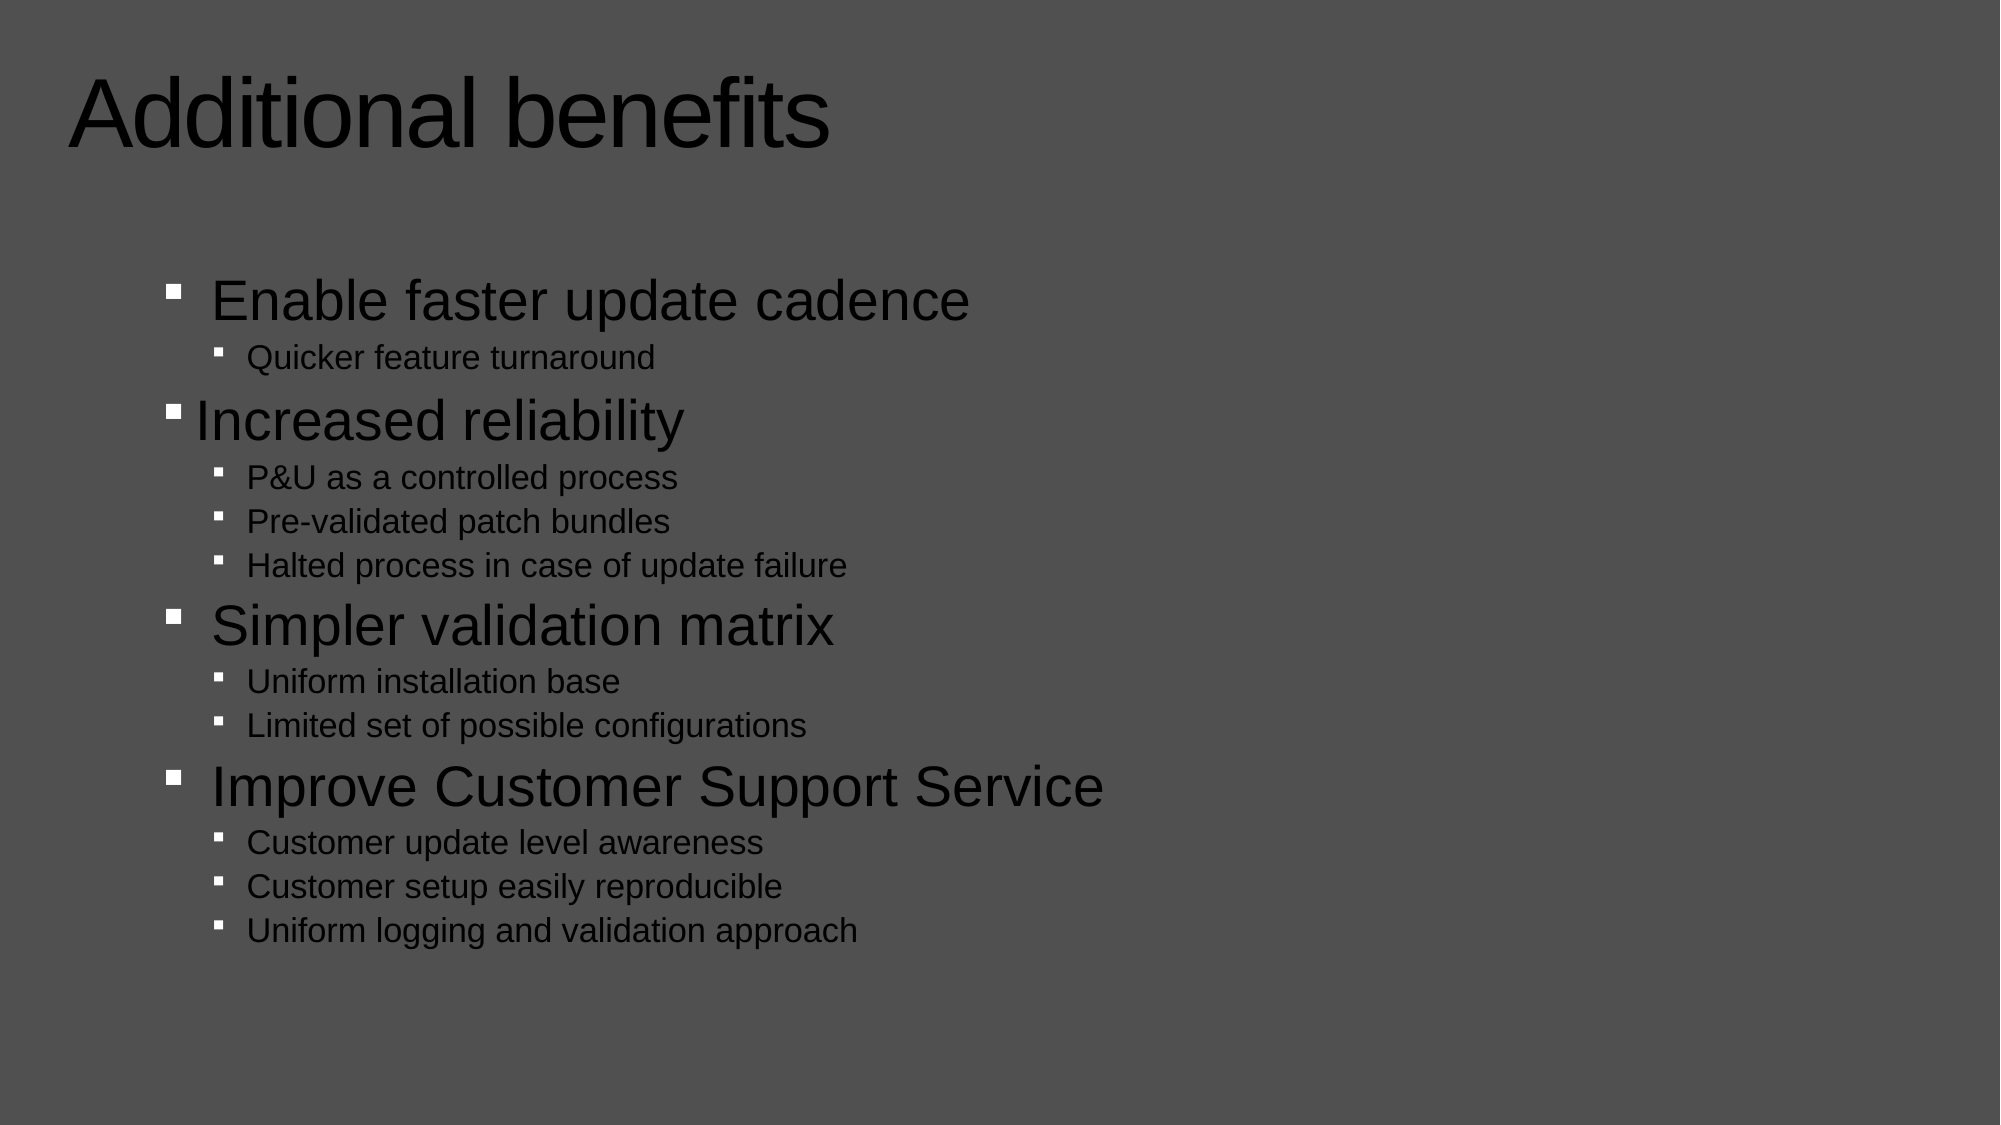

# Additional benefits
Enable faster update cadence
Quicker feature turnaround
Increased reliability
P&U as a controlled process
Pre-validated patch bundles
Halted process in case of update failure
Simpler validation matrix
Uniform installation base
Limited set of possible configurations
Improve Customer Support Service
Customer update level awareness
Customer setup easily reproducible
Uniform logging and validation approach